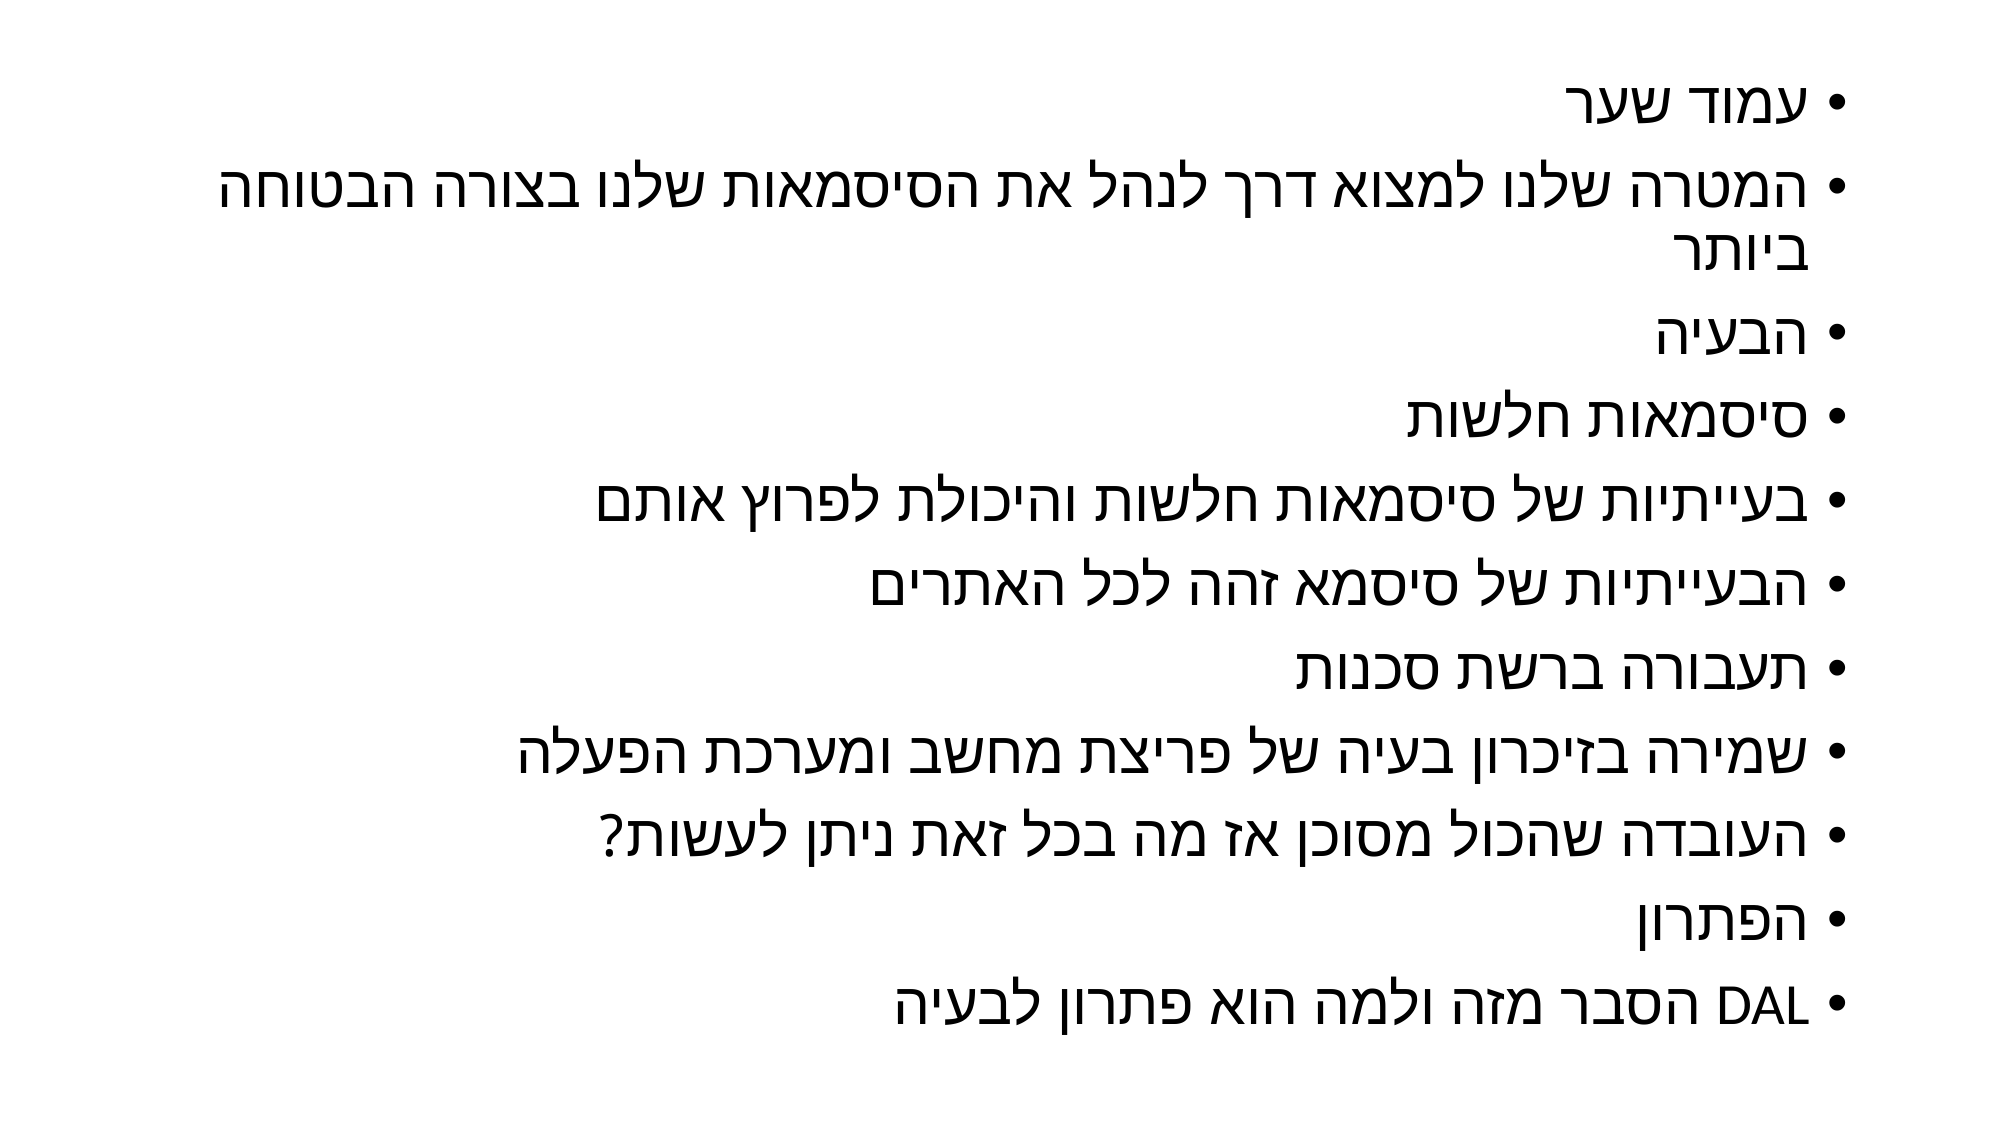

עמוד שער
המטרה שלנו למצוא דרך לנהל את הסיסמאות שלנו בצורה הבטוחה ביותר
הבעיה
סיסמאות חלשות
בעייתיות של סיסמאות חלשות והיכולת לפרוץ אותם
הבעייתיות של סיסמא זהה לכל האתרים
תעבורה ברשת סכנות
שמירה בזיכרון בעיה של פריצת מחשב ומערכת הפעלה
העובדה שהכול מסוכן אז מה בכל זאת ניתן לעשות?
הפתרון
DAL הסבר מזה ולמה הוא פתרון לבעיה